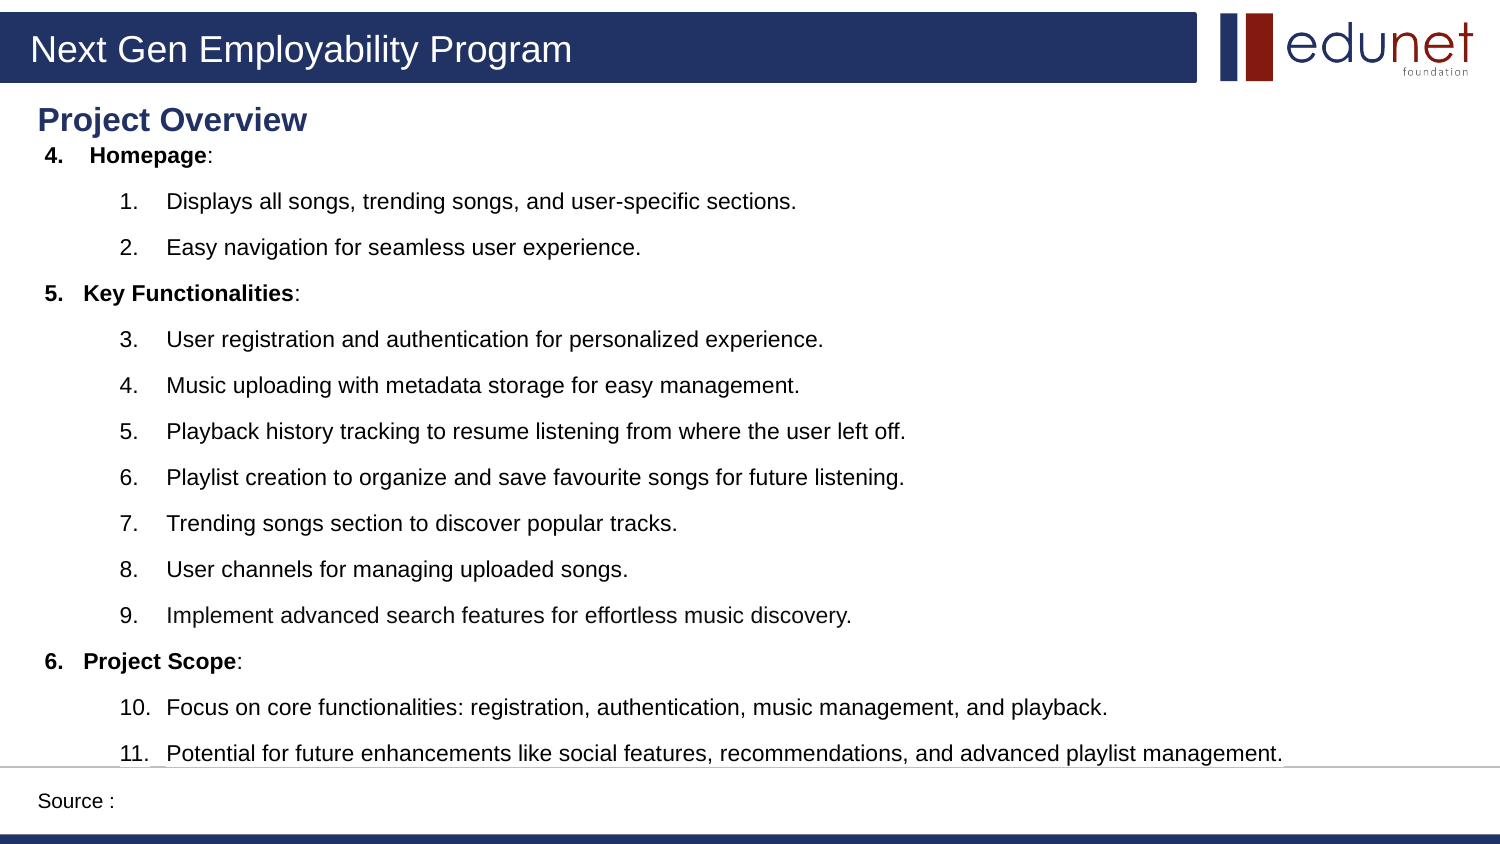

Project Overview
4.    Homepage:
Displays all songs, trending songs, and user-specific sections.
Easy navigation for seamless user experience.
5.   Key Functionalities:
User registration and authentication for personalized experience.
Music uploading with metadata storage for easy management.
Playback history tracking to resume listening from where the user left off.
Playlist creation to organize and save favourite songs for future listening.
Trending songs section to discover popular tracks.
User channels for managing uploaded songs.
Implement advanced search features for effortless music discovery.
6.   Project Scope:
Focus on core functionalities: registration, authentication, music management, and playback.
Potential for future enhancements like social features, recommendations, and advanced playlist management.

Source :